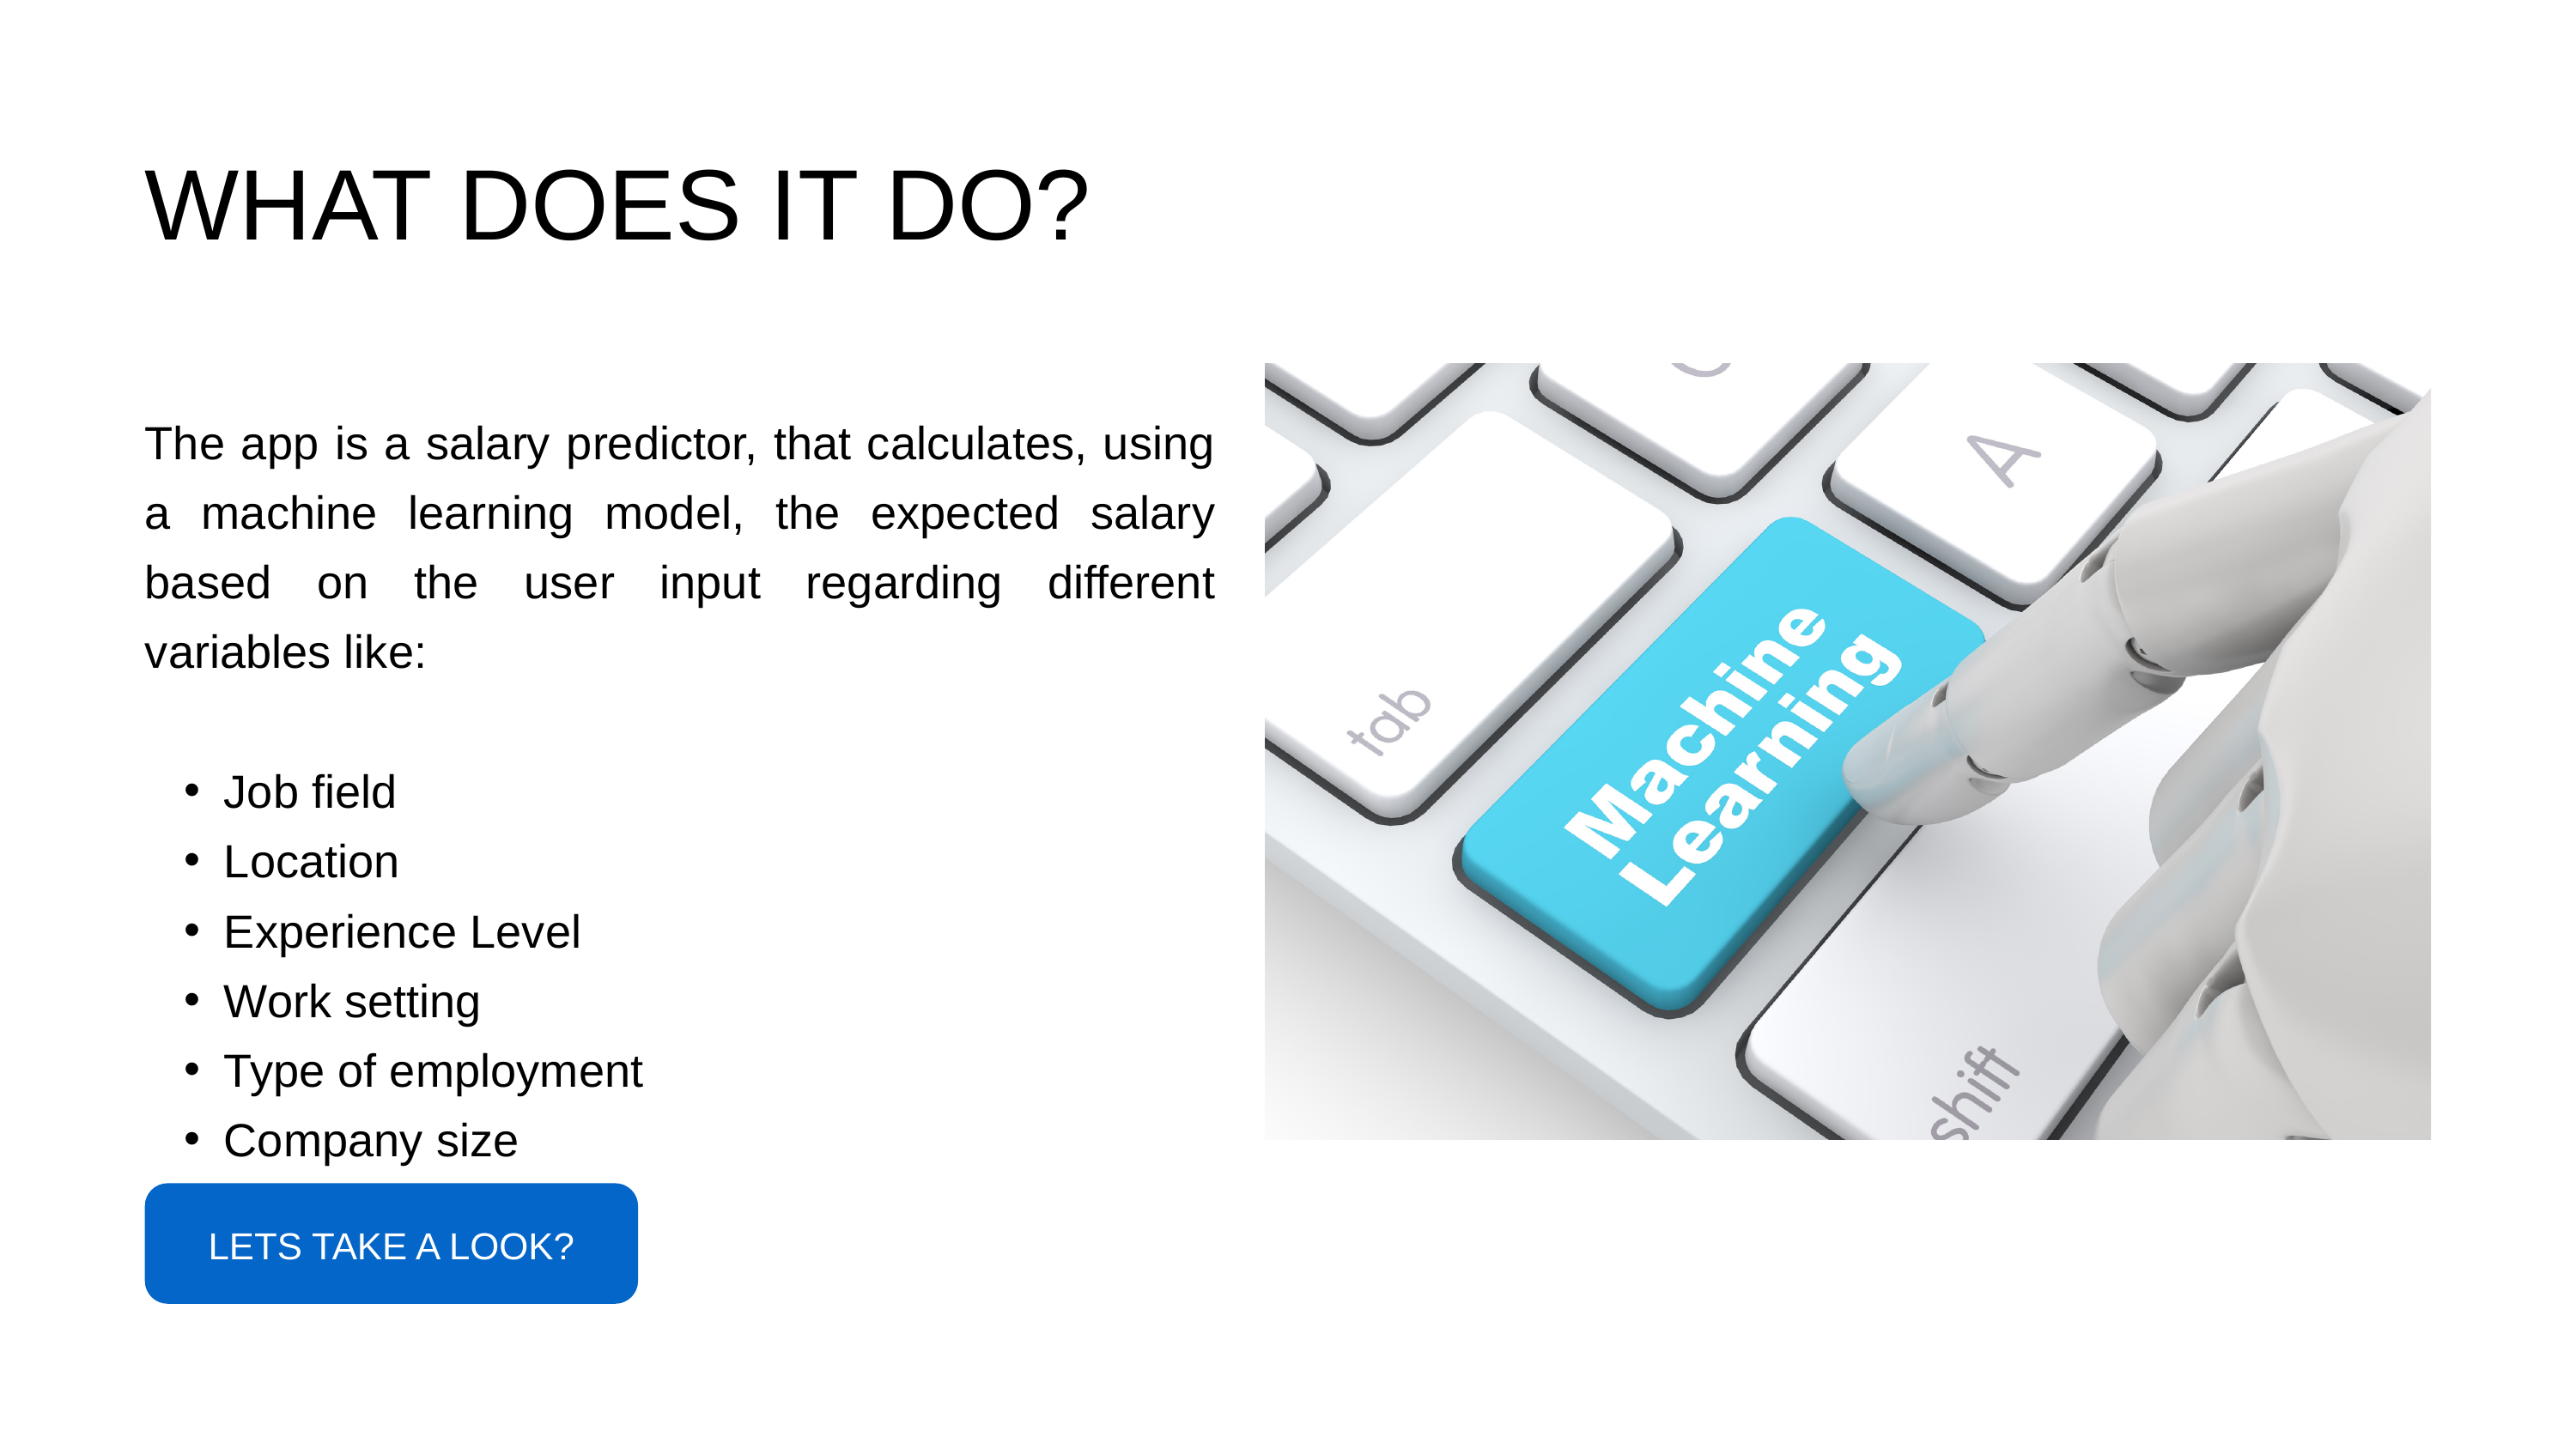

WHAT DOES IT DO?

The app is a salary predictor, that calculates, using a machine learning model, the expected salary based on the user input regarding different variables like:

Job field
Location
Experience Level
Work setting
Type of employment
Company size

LETS TAKE A LOOK?